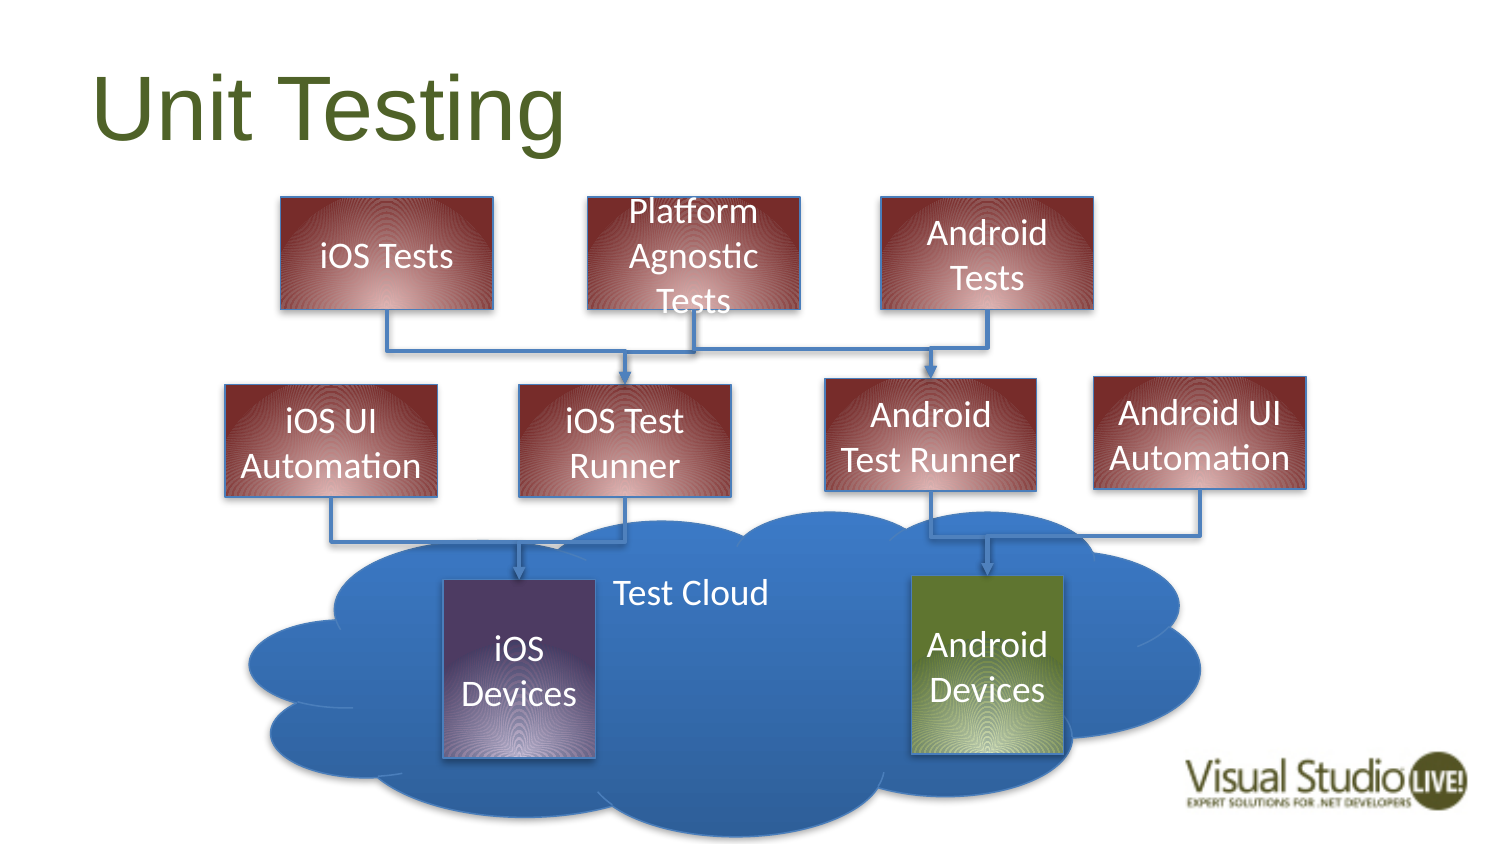

# Unit Testing
iOS Tests
Platform Agnostic Tests
Android Tests
Android UI Automation
Android Test Runner
iOS UI Automation
iOS Test Runner
Test Cloud
Android Devices
iOS Devices